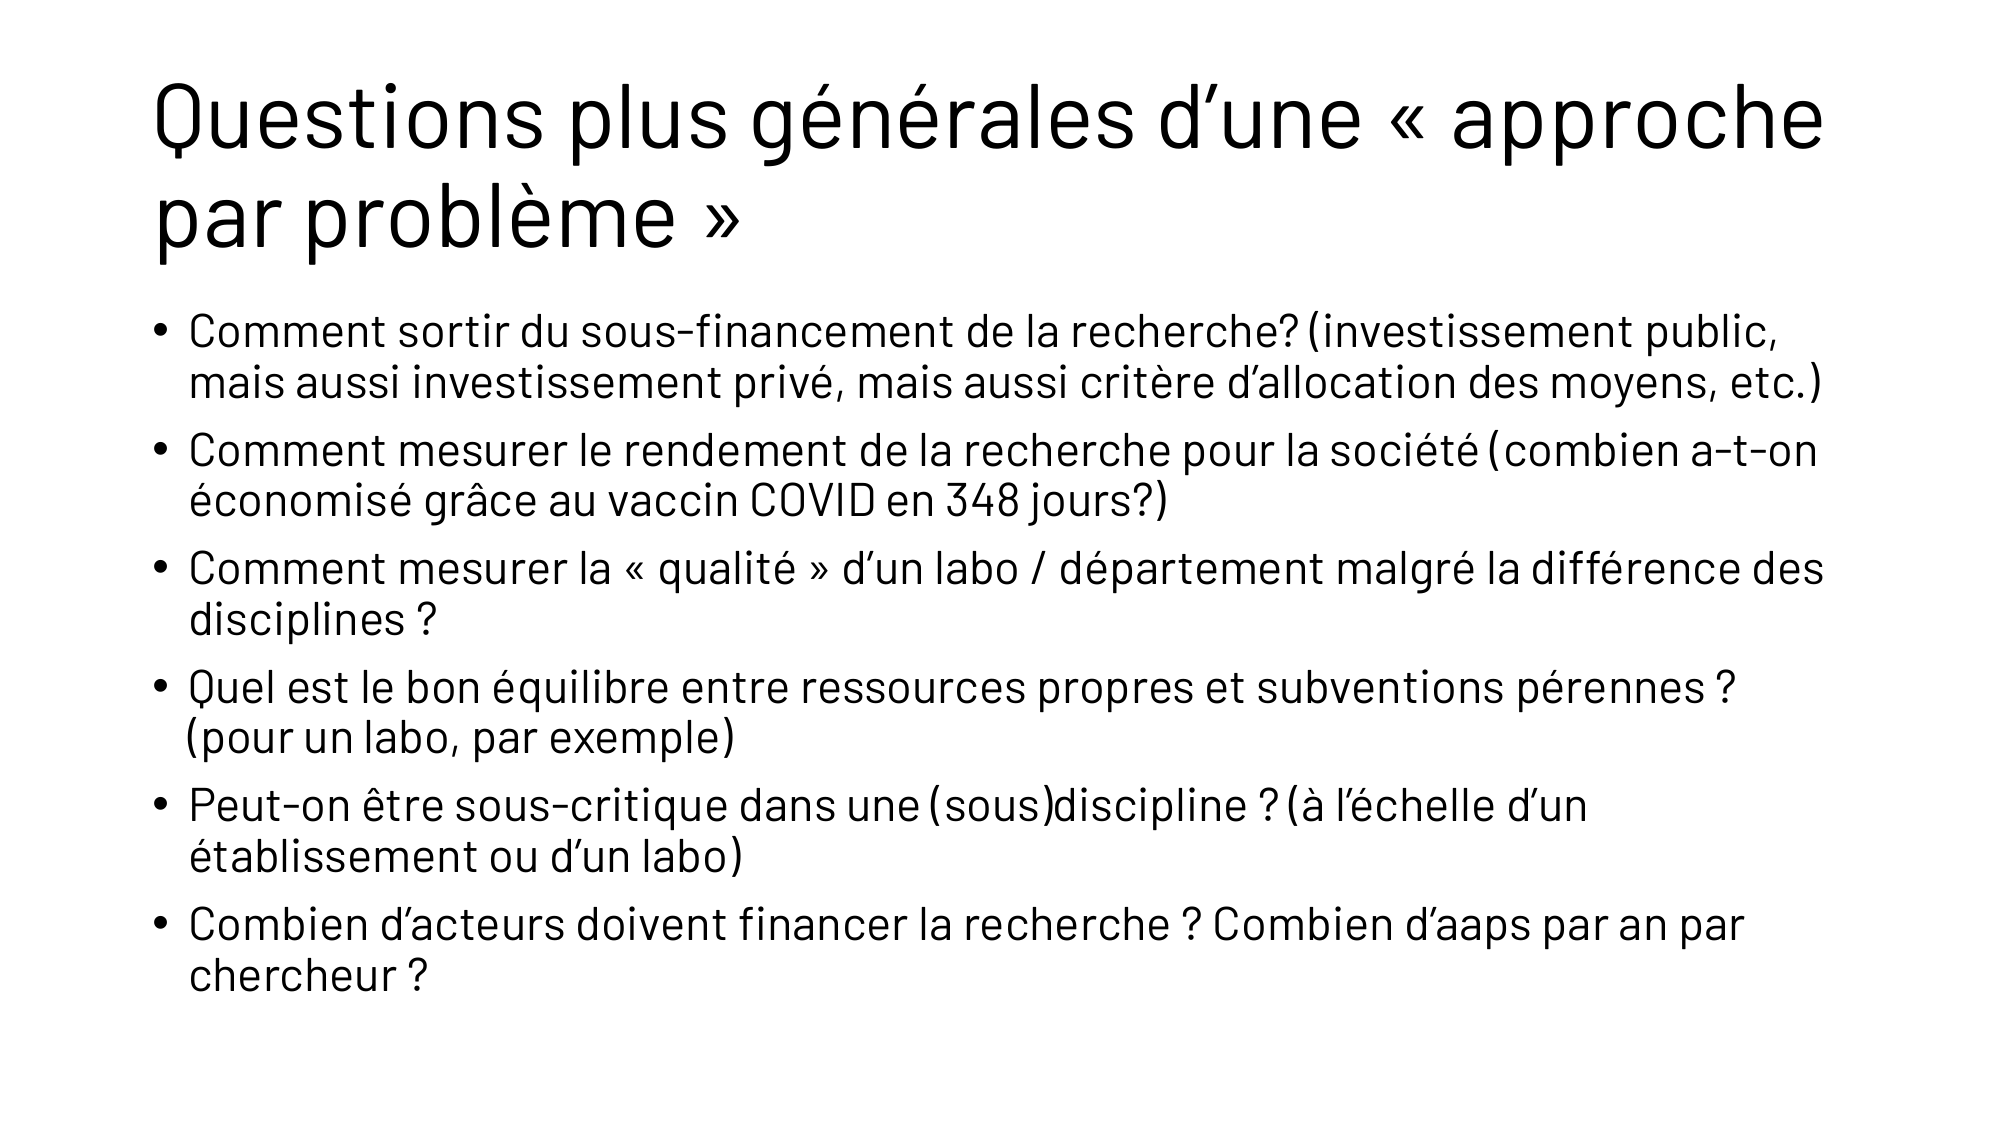

# Questions plus générales d’une « approche par problème »
Comment sortir du sous-financement de la recherche? (investissement public, mais aussi investissement privé, mais aussi critère d’allocation des moyens, etc.)
Comment mesurer le rendement de la recherche pour la société (combien a-t-on économisé grâce au vaccin COVID en 348 jours?)
Comment mesurer la « qualité » d’un labo / département malgré la différence des disciplines ?
Quel est le bon équilibre entre ressources propres et subventions pérennes ? (pour un labo, par exemple)
Peut-on être sous-critique dans une (sous)discipline ? (à l’échelle d’un établissement ou d’un labo)
Combien d’acteurs doivent financer la recherche ? Combien d’aaps par an par chercheur ?